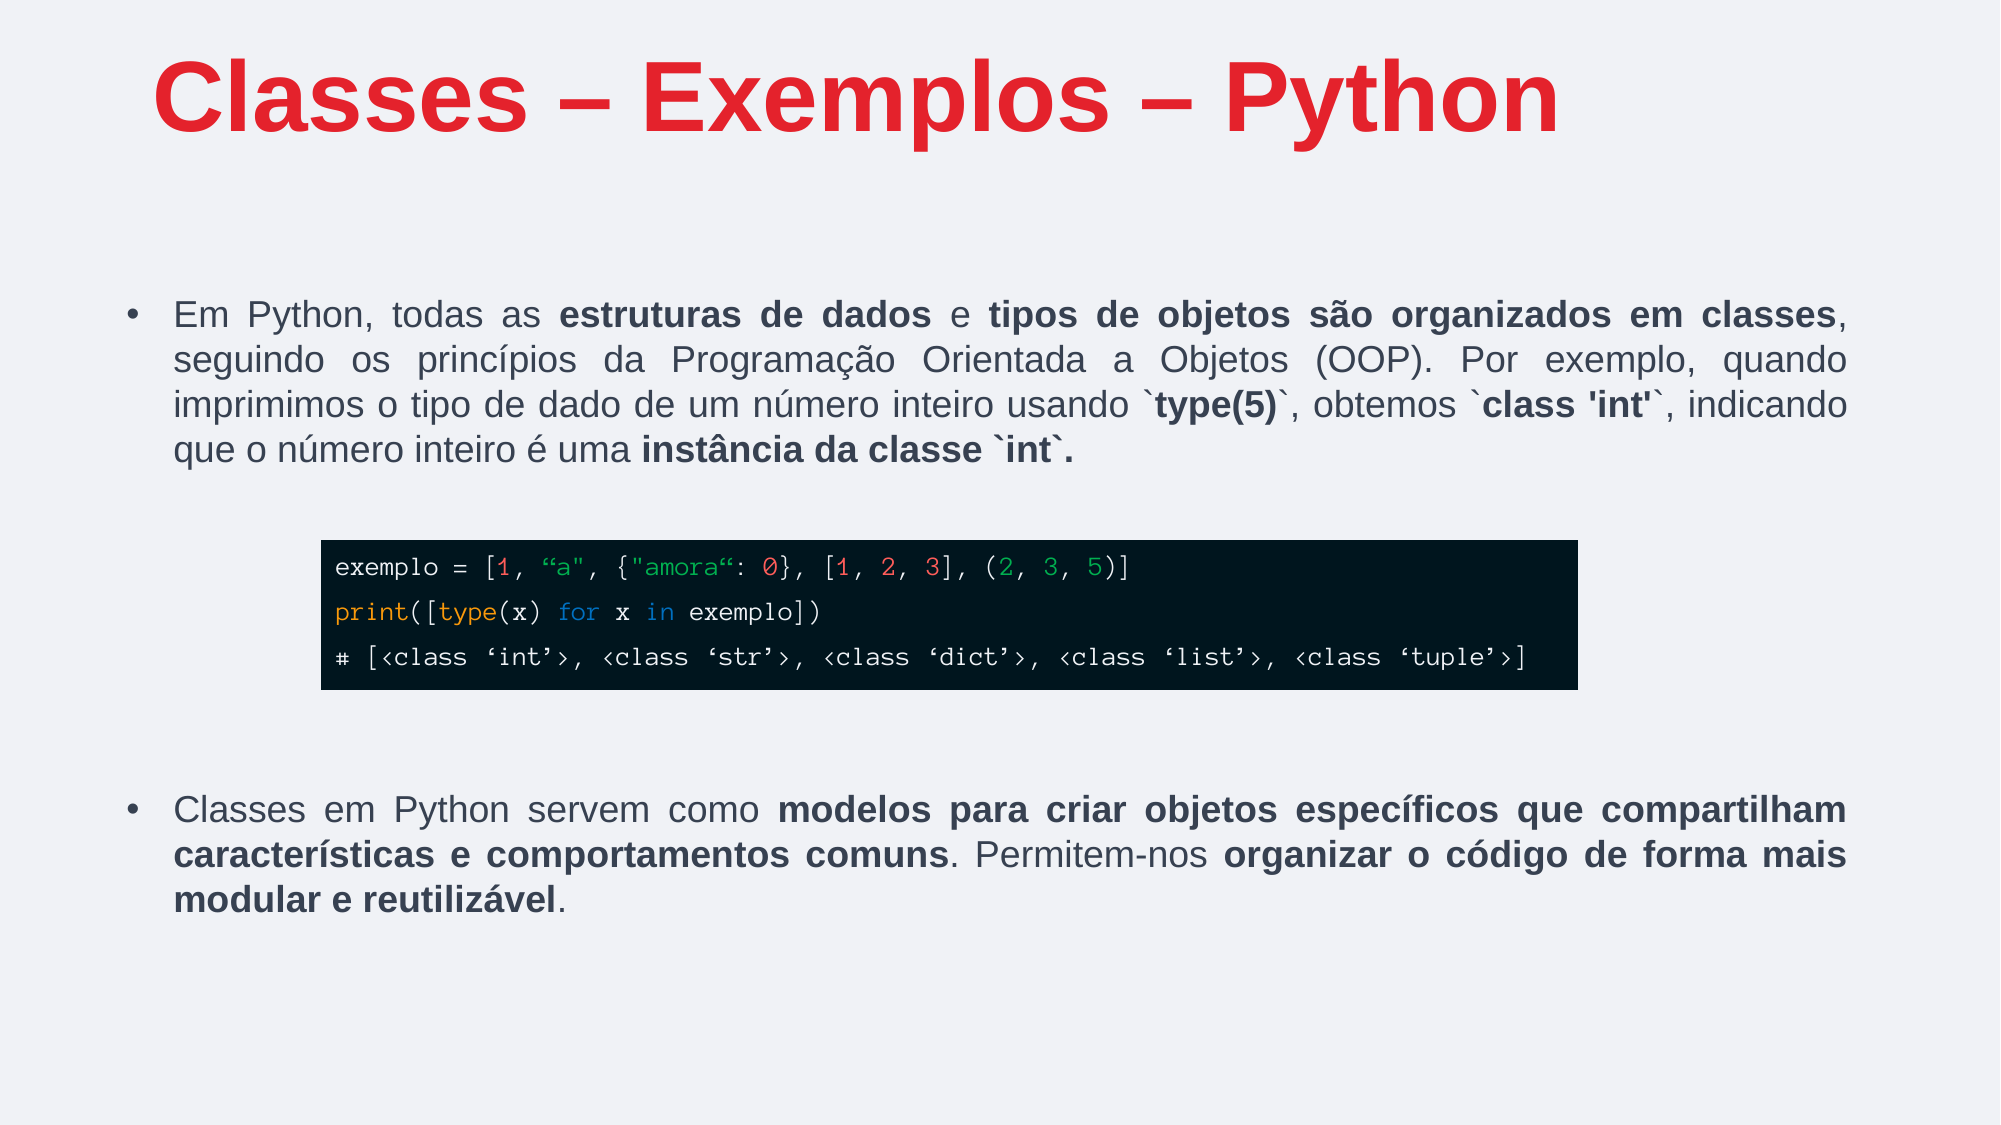

# Classes – Exemplos – Python
Em Python, todas as estruturas de dados e tipos de objetos são organizados em classes, seguindo os princípios da Programação Orientada a Objetos (OOP). Por exemplo, quando imprimimos o tipo de dado de um número inteiro usando `type(5)`, obtemos `class 'int'`, indicando que o número inteiro é uma instância da classe `int`.

Classes em Python servem como modelos para criar objetos específicos que compartilham características e comportamentos comuns. Permitem-nos organizar o código de forma mais modular e reutilizável.
exemplo = [1, “a", {"amora“: 0}, [1, 2, 3], (2, 3, 5)]
print([type(x) for x in exemplo])
# [<class ‘int’>, <class ‘str’>, <class ‘dict’>, <class ‘list’>, <class ‘tuple’>]